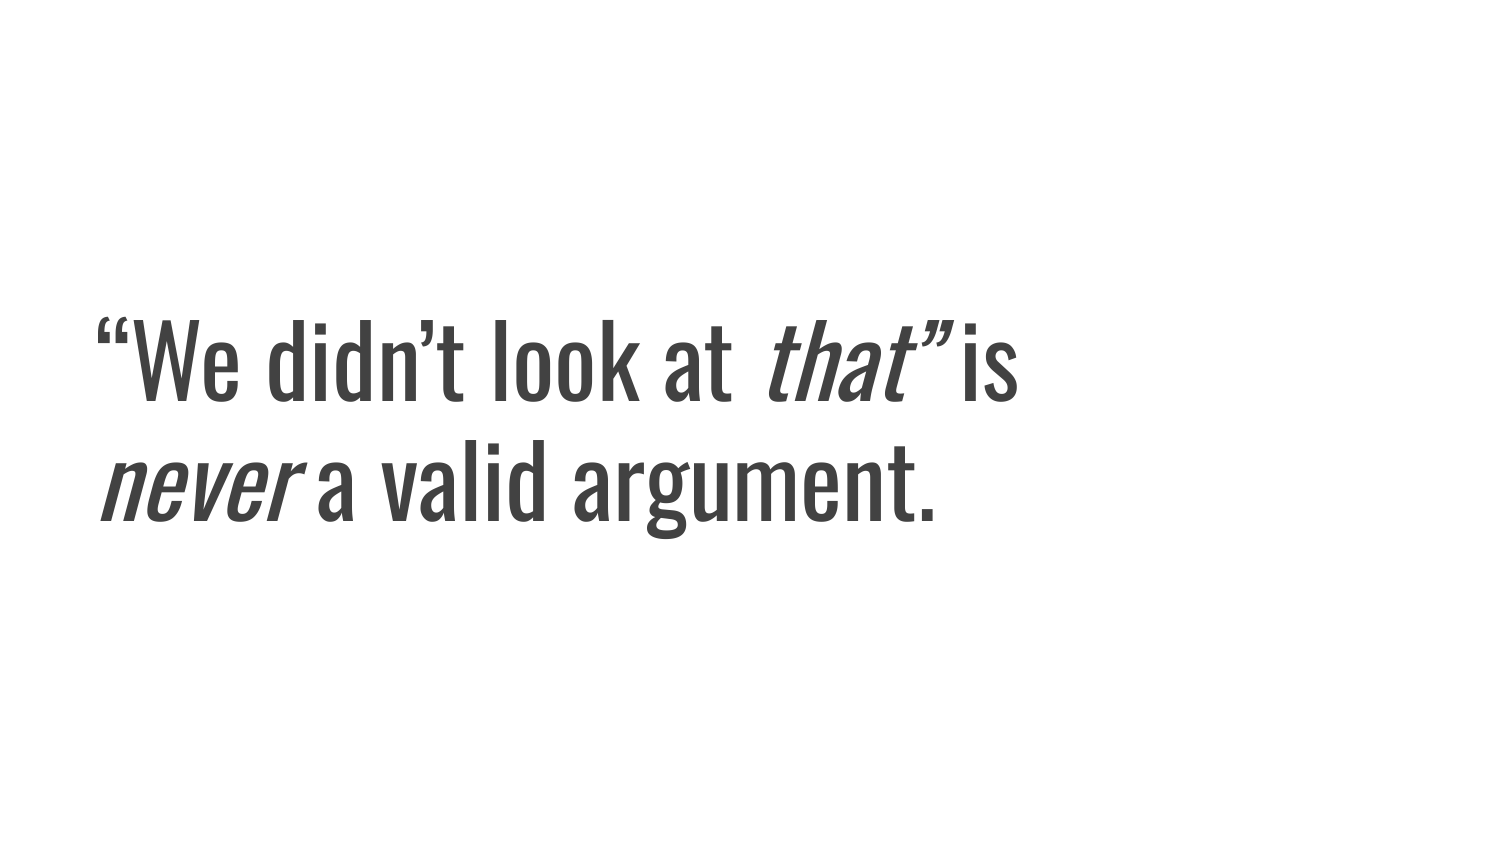

# “We didn’t look at that” is never a valid argument.